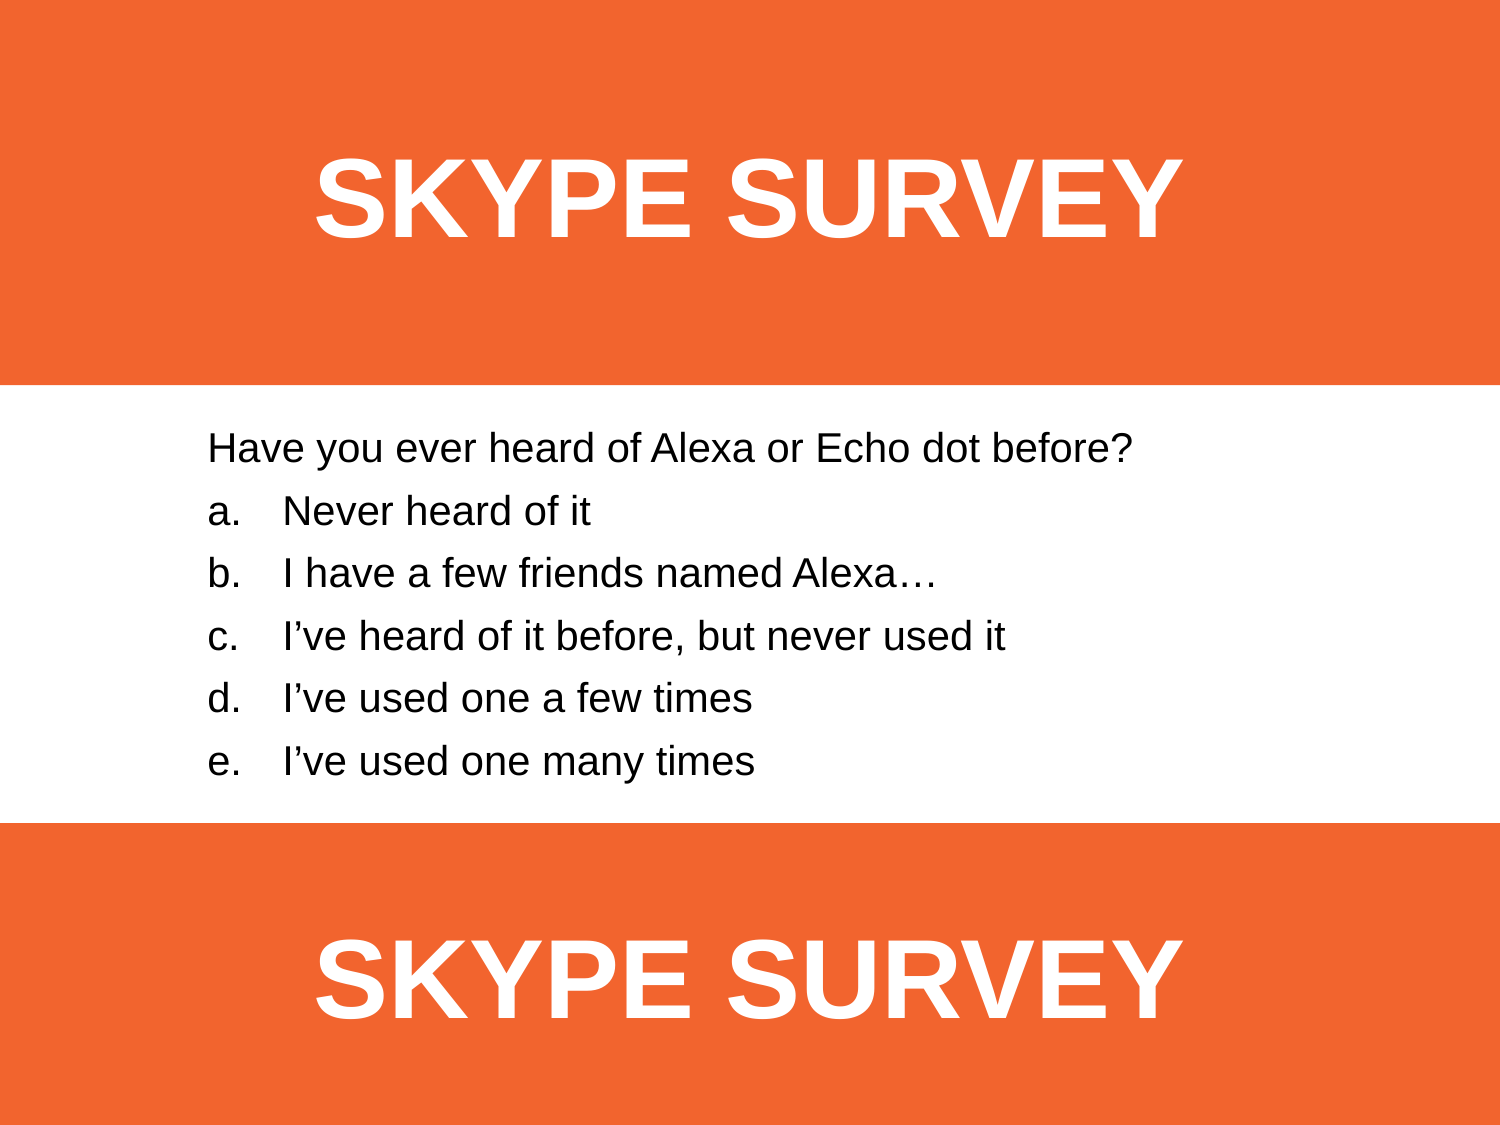

SKYPE SURVEY
# Survey
Have you ever heard of Alexa or Echo dot before?
Never heard of it
I have a few friends named Alexa…
I’ve heard of it before, but never used it
I’ve used one a few times
I’ve used one many times
SKYPE SURVEY